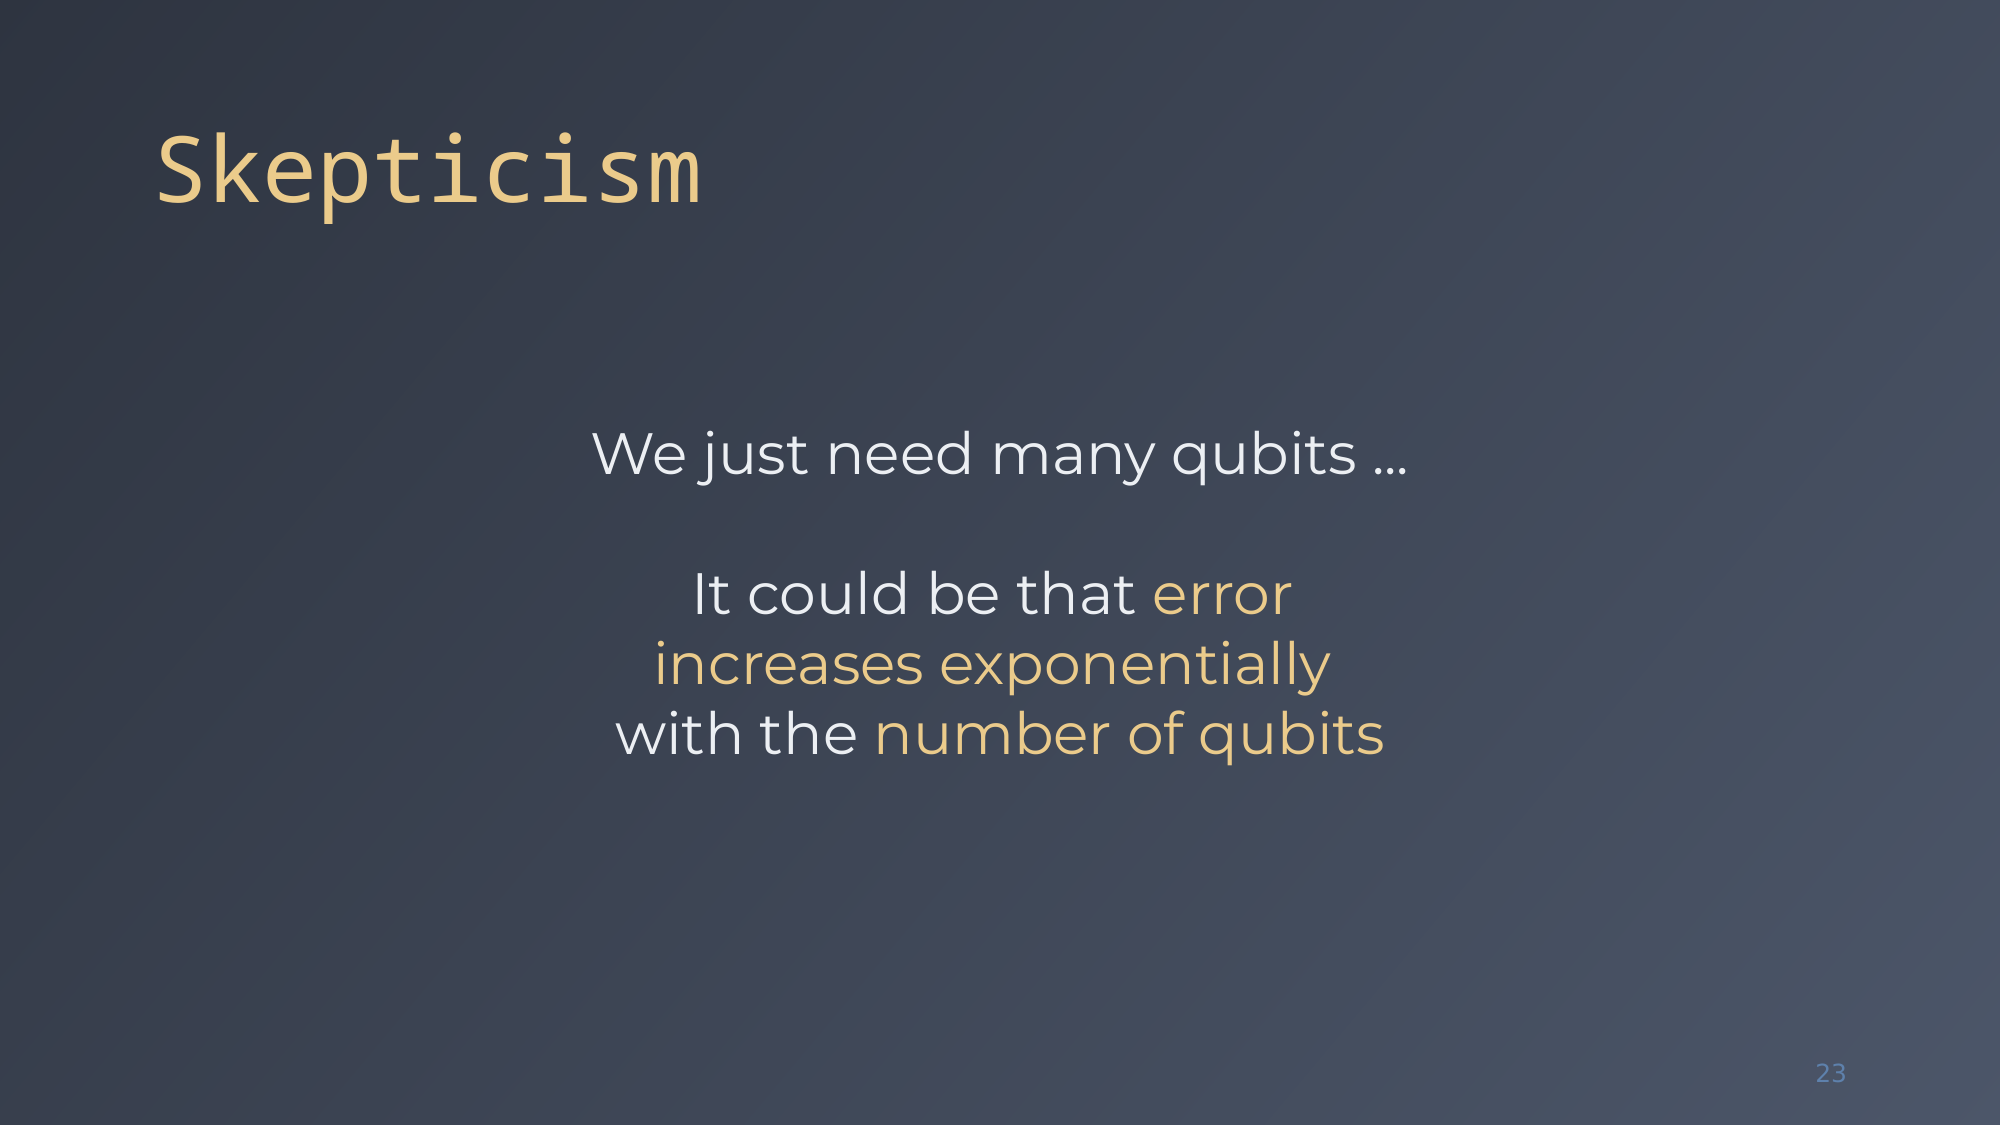

# Skepticism
We just need many qubits ...

It could be that error
increases exponentially
with the number of qubits
23